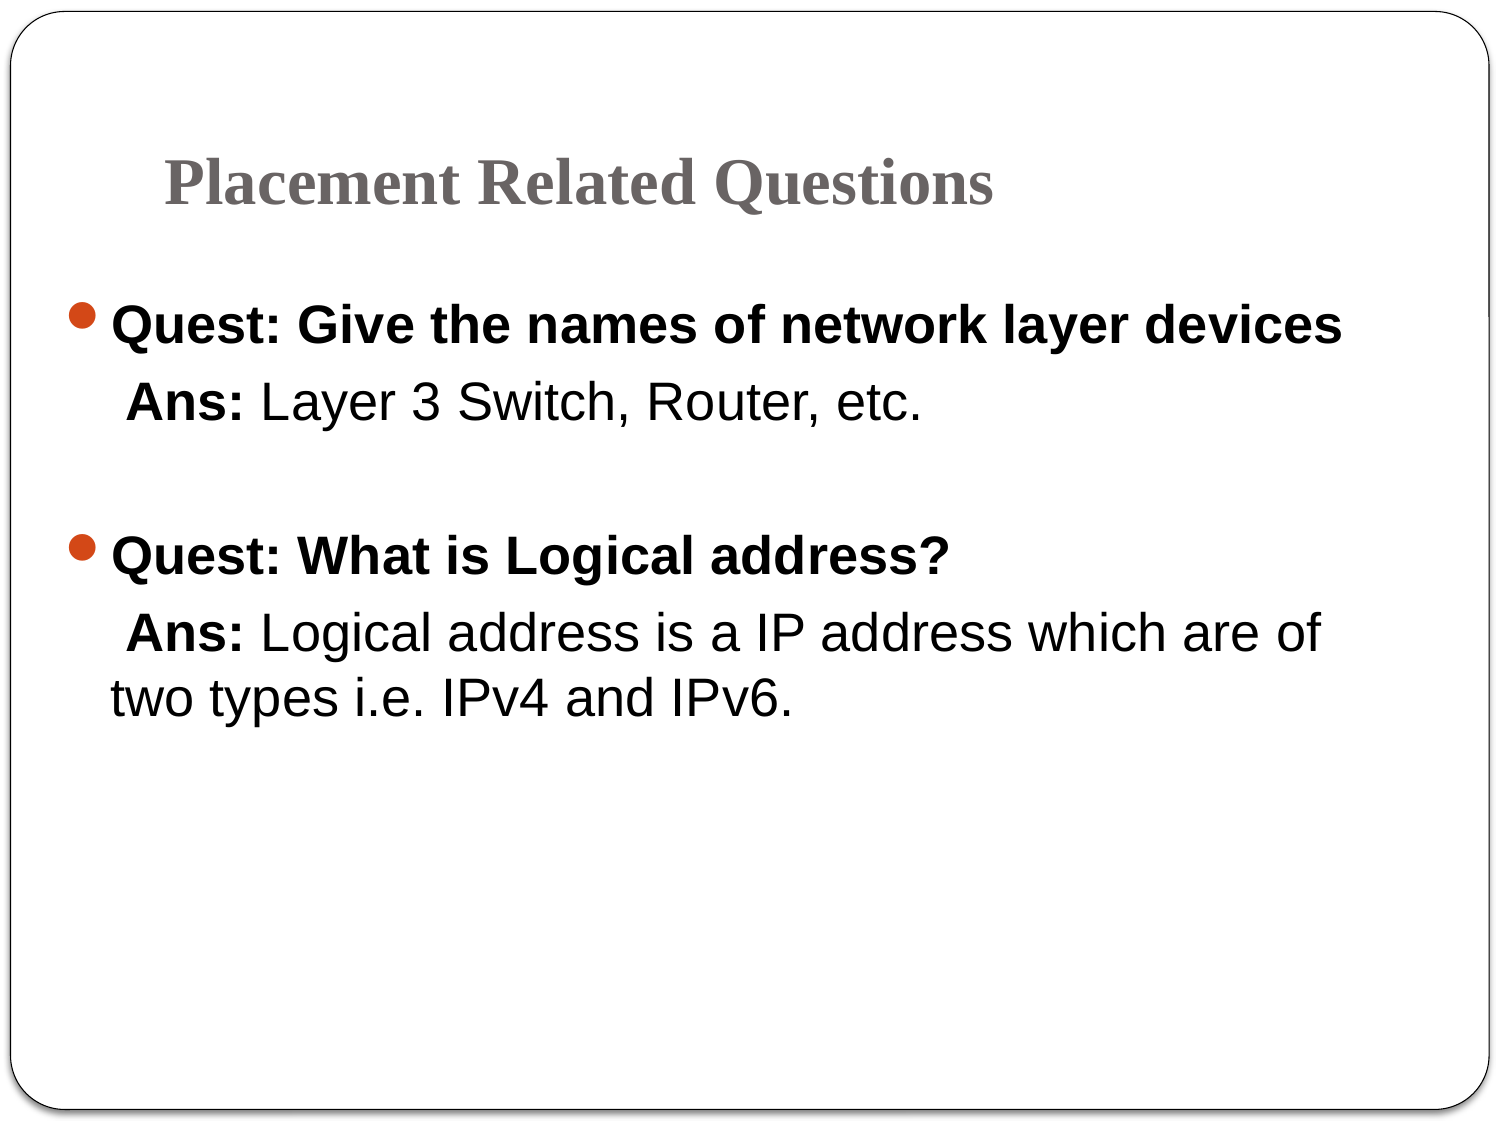

# Placement Related Questions
Quest: Give the names of network layer devices
    Ans: Layer 3 Switch, Router, etc.

Quest: What is Logical address?
    Ans: Logical address is a IP address which are of two types i.e. IPv4 and IPv6.
71